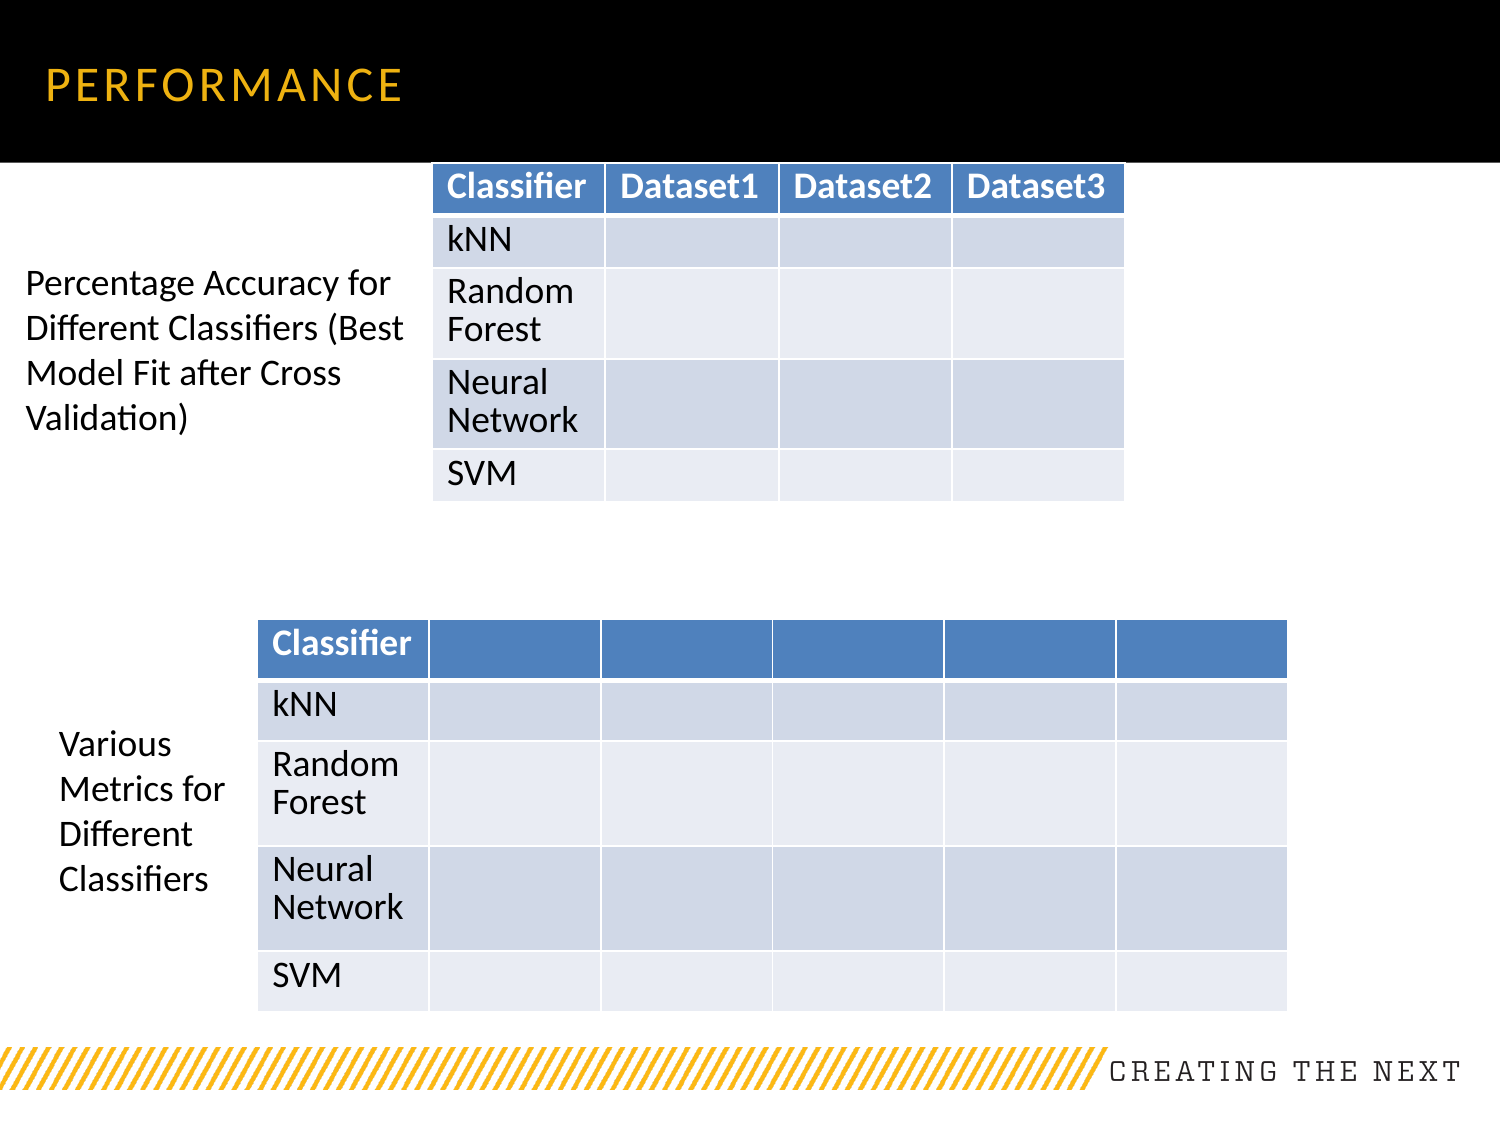

# Performance
| Classifier | Dataset1 | Dataset2 | Dataset3 |
| --- | --- | --- | --- |
| kNN |  |  |  |
| Random Forest |  |  |  |
| Neural Network |  |  |  |
| SVM |  |  |  |
Percentage Accuracy for Different Classifiers (Best Model Fit after Cross Validation)
| Classifier |  |  |  |  |  |
| --- | --- | --- | --- | --- | --- |
| kNN |  |  |  |  |  |
| Random Forest |  |  |  |  |  |
| Neural Network |  |  |  |  |  |
| SVM |  |  |  |  |  |
Various Metrics for Different Classifiers